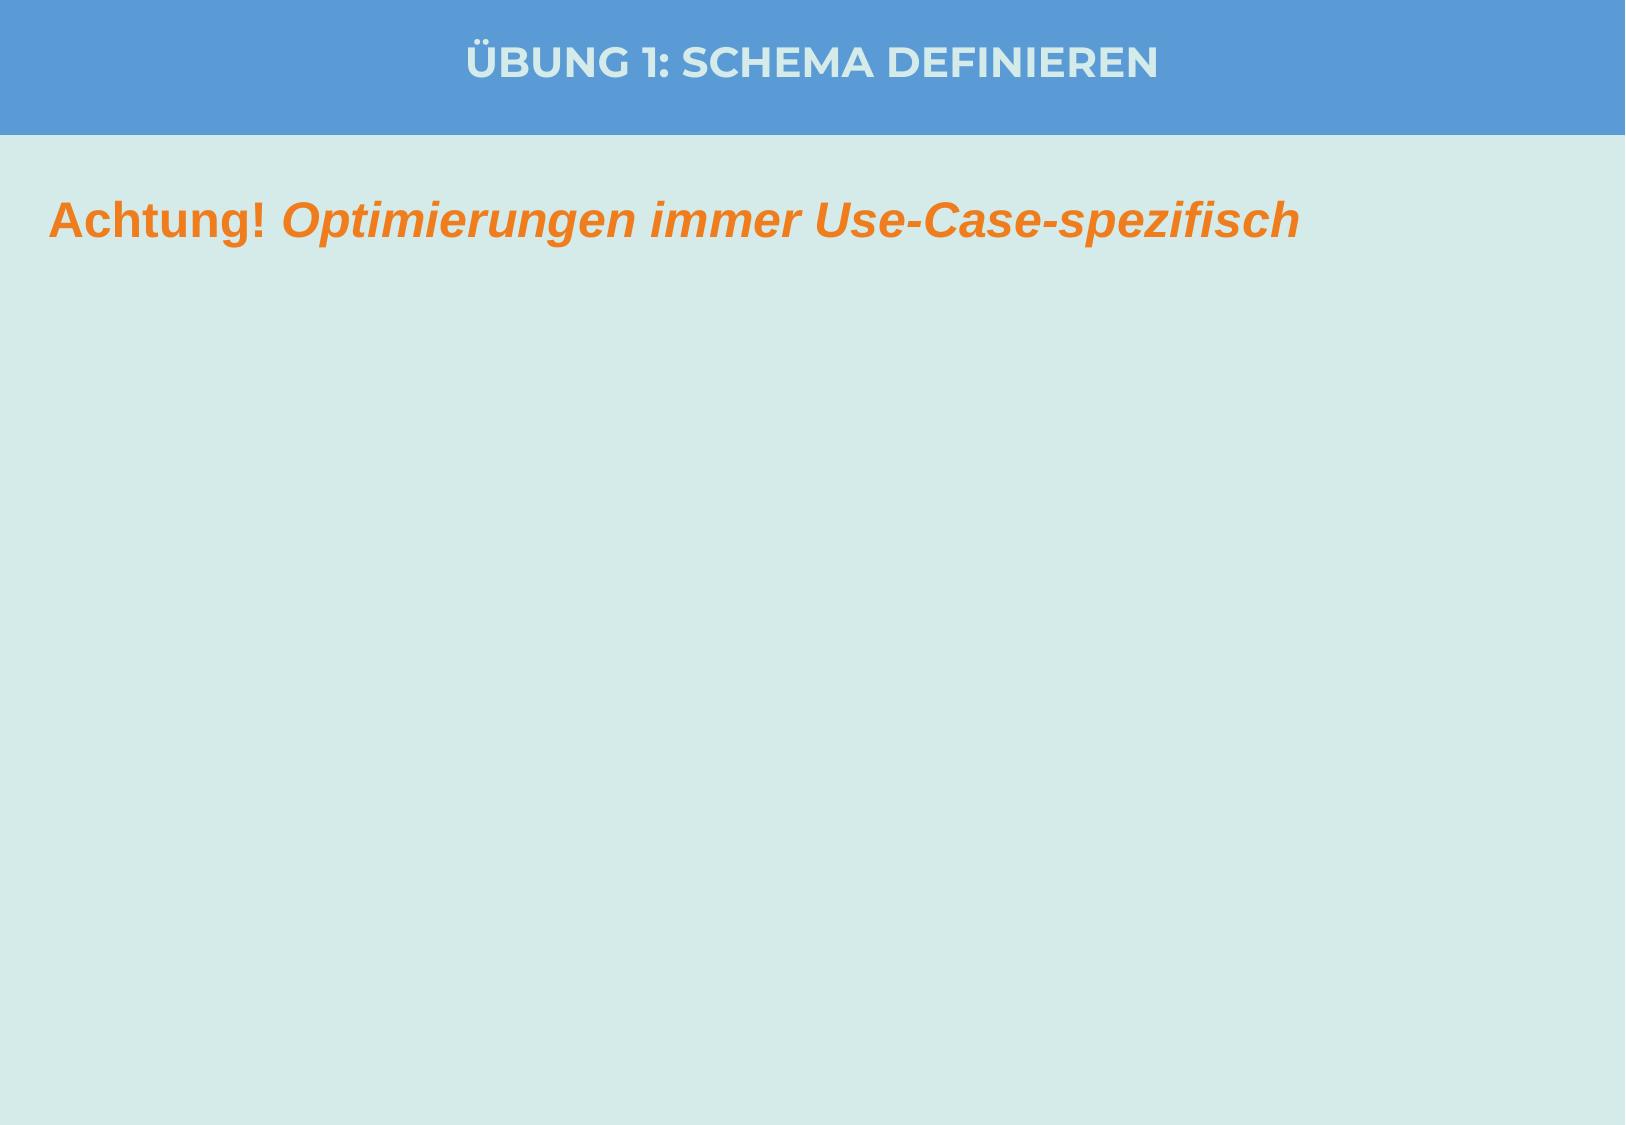

# Übung 1: Schema Definieren
Achtung! Optimierungen immer Use-Case-spezifisch